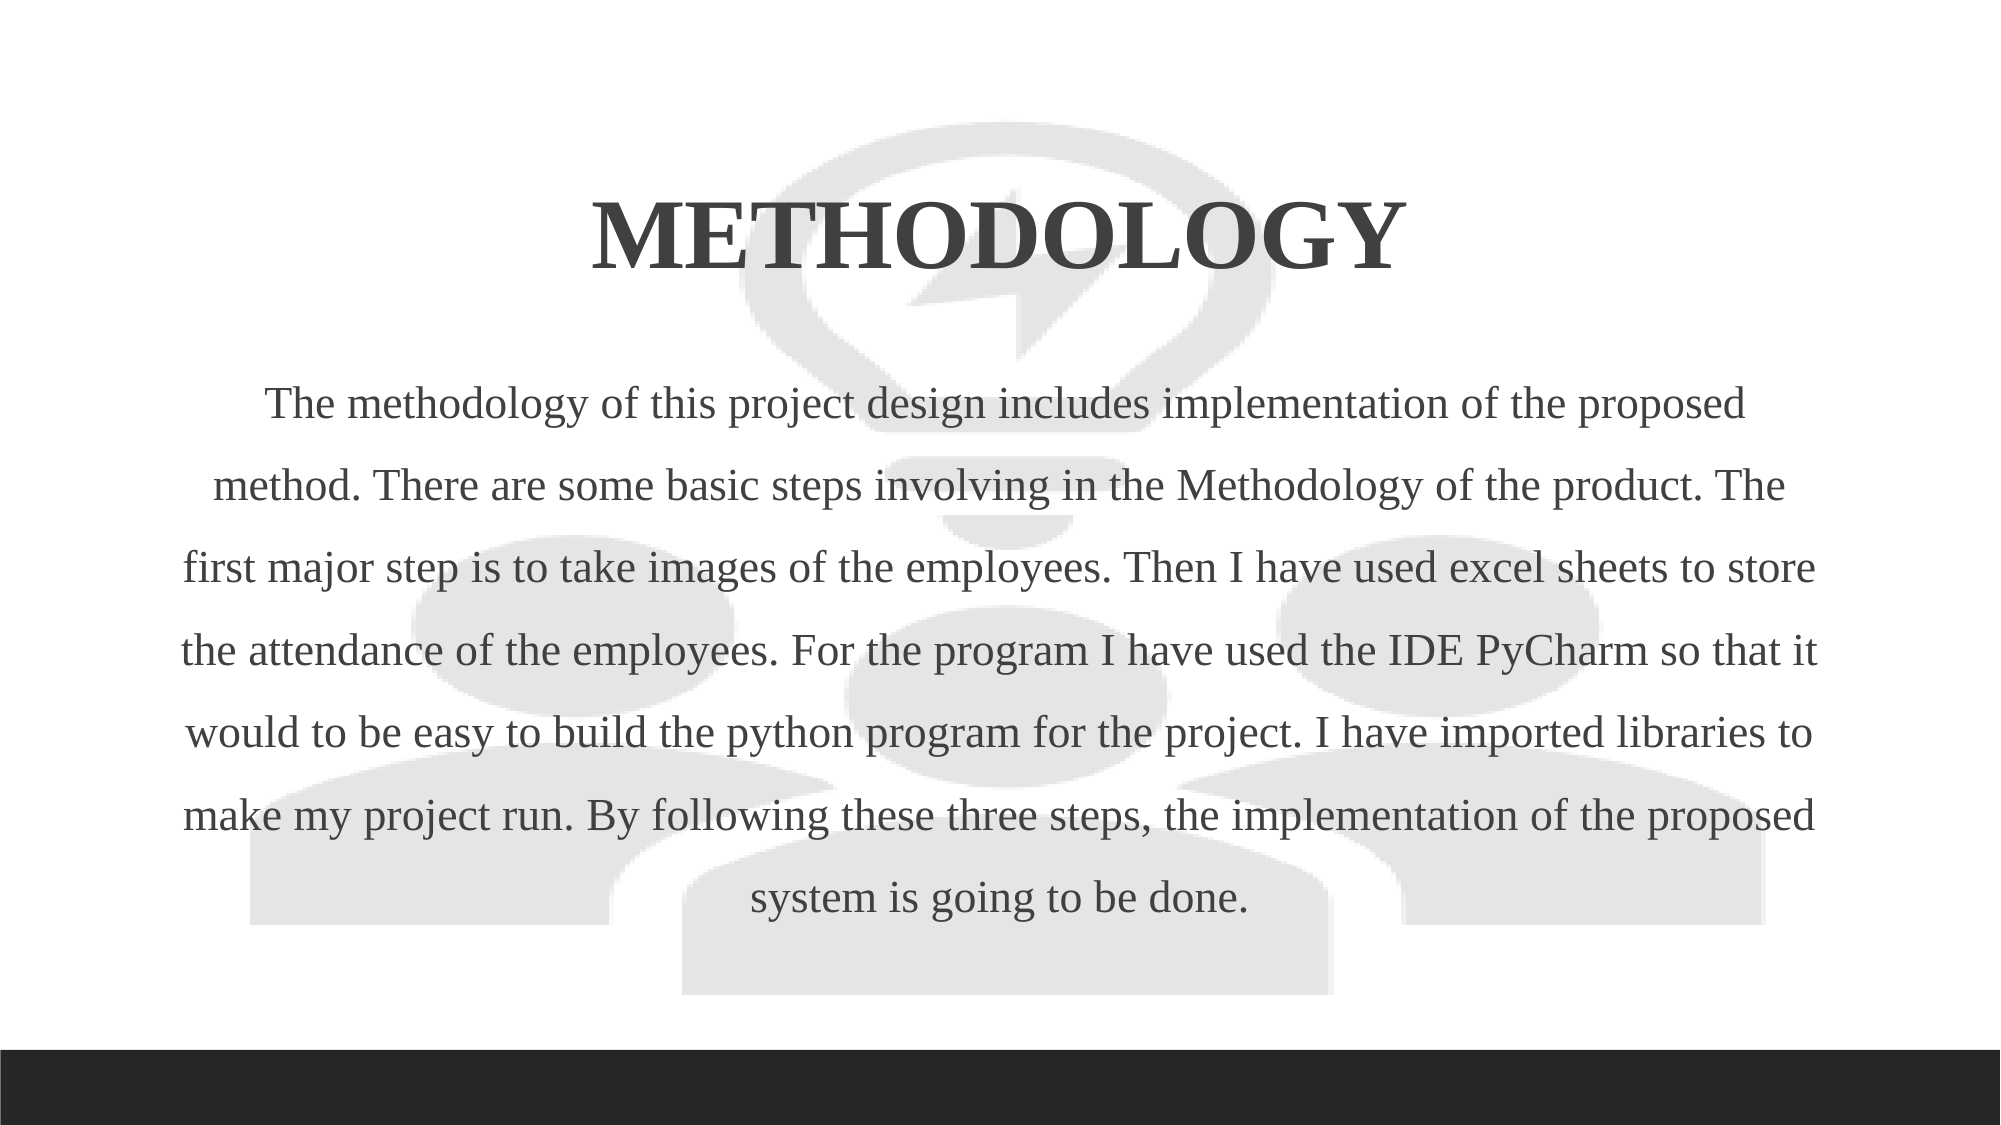

METHODOLOGY
 The methodology of this project design includes implementation of the proposed method. There are some basic steps involving in the Methodology of the product. The first major step is to take images of the employees. Then I have used excel sheets to store the attendance of the employees. For the program I have used the IDE PyCharm so that it would to be easy to build the python program for the project. I have imported libraries to make my project run. By following these three steps, the implementation of the proposed system is going to be done.